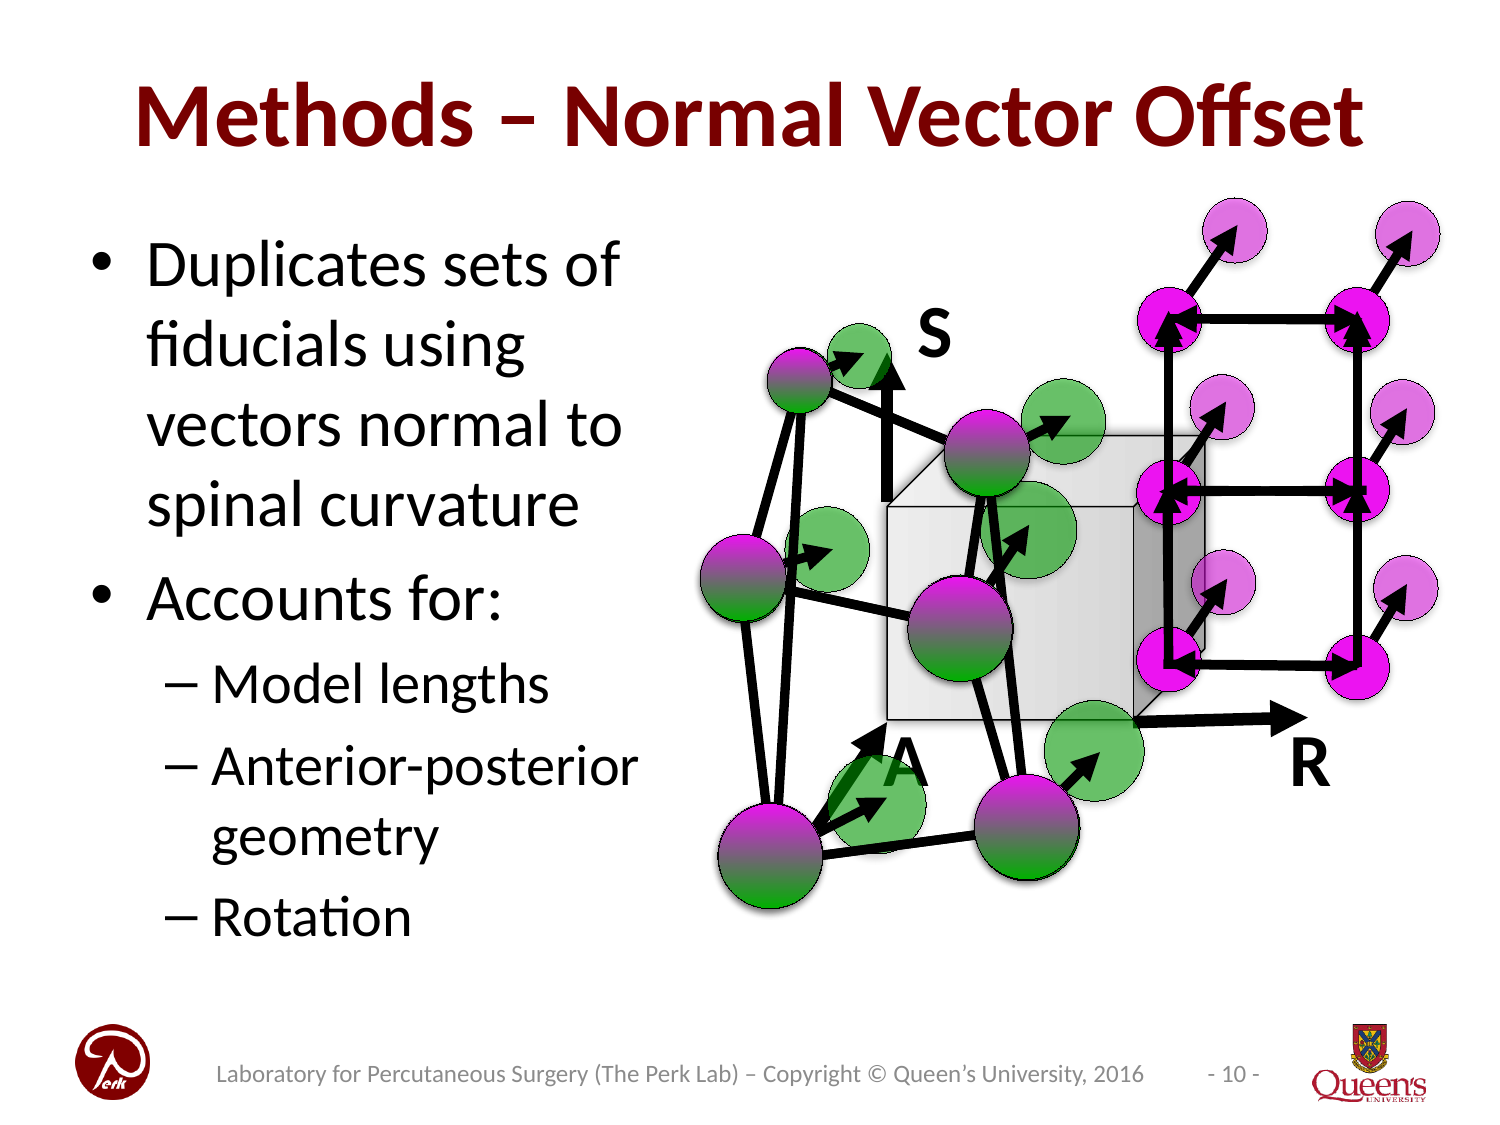

# Methods – Normal Vector Offset

Duplicates sets of fiducials using vectors normal to spinal curvature
Accounts for:
Model lengths
Anterior-posterior geometry
Rotation
S

A
R

Laboratory for Percutaneous Surgery (The Perk Lab) – Copyright © Queen’s University, 2016
- 10 -